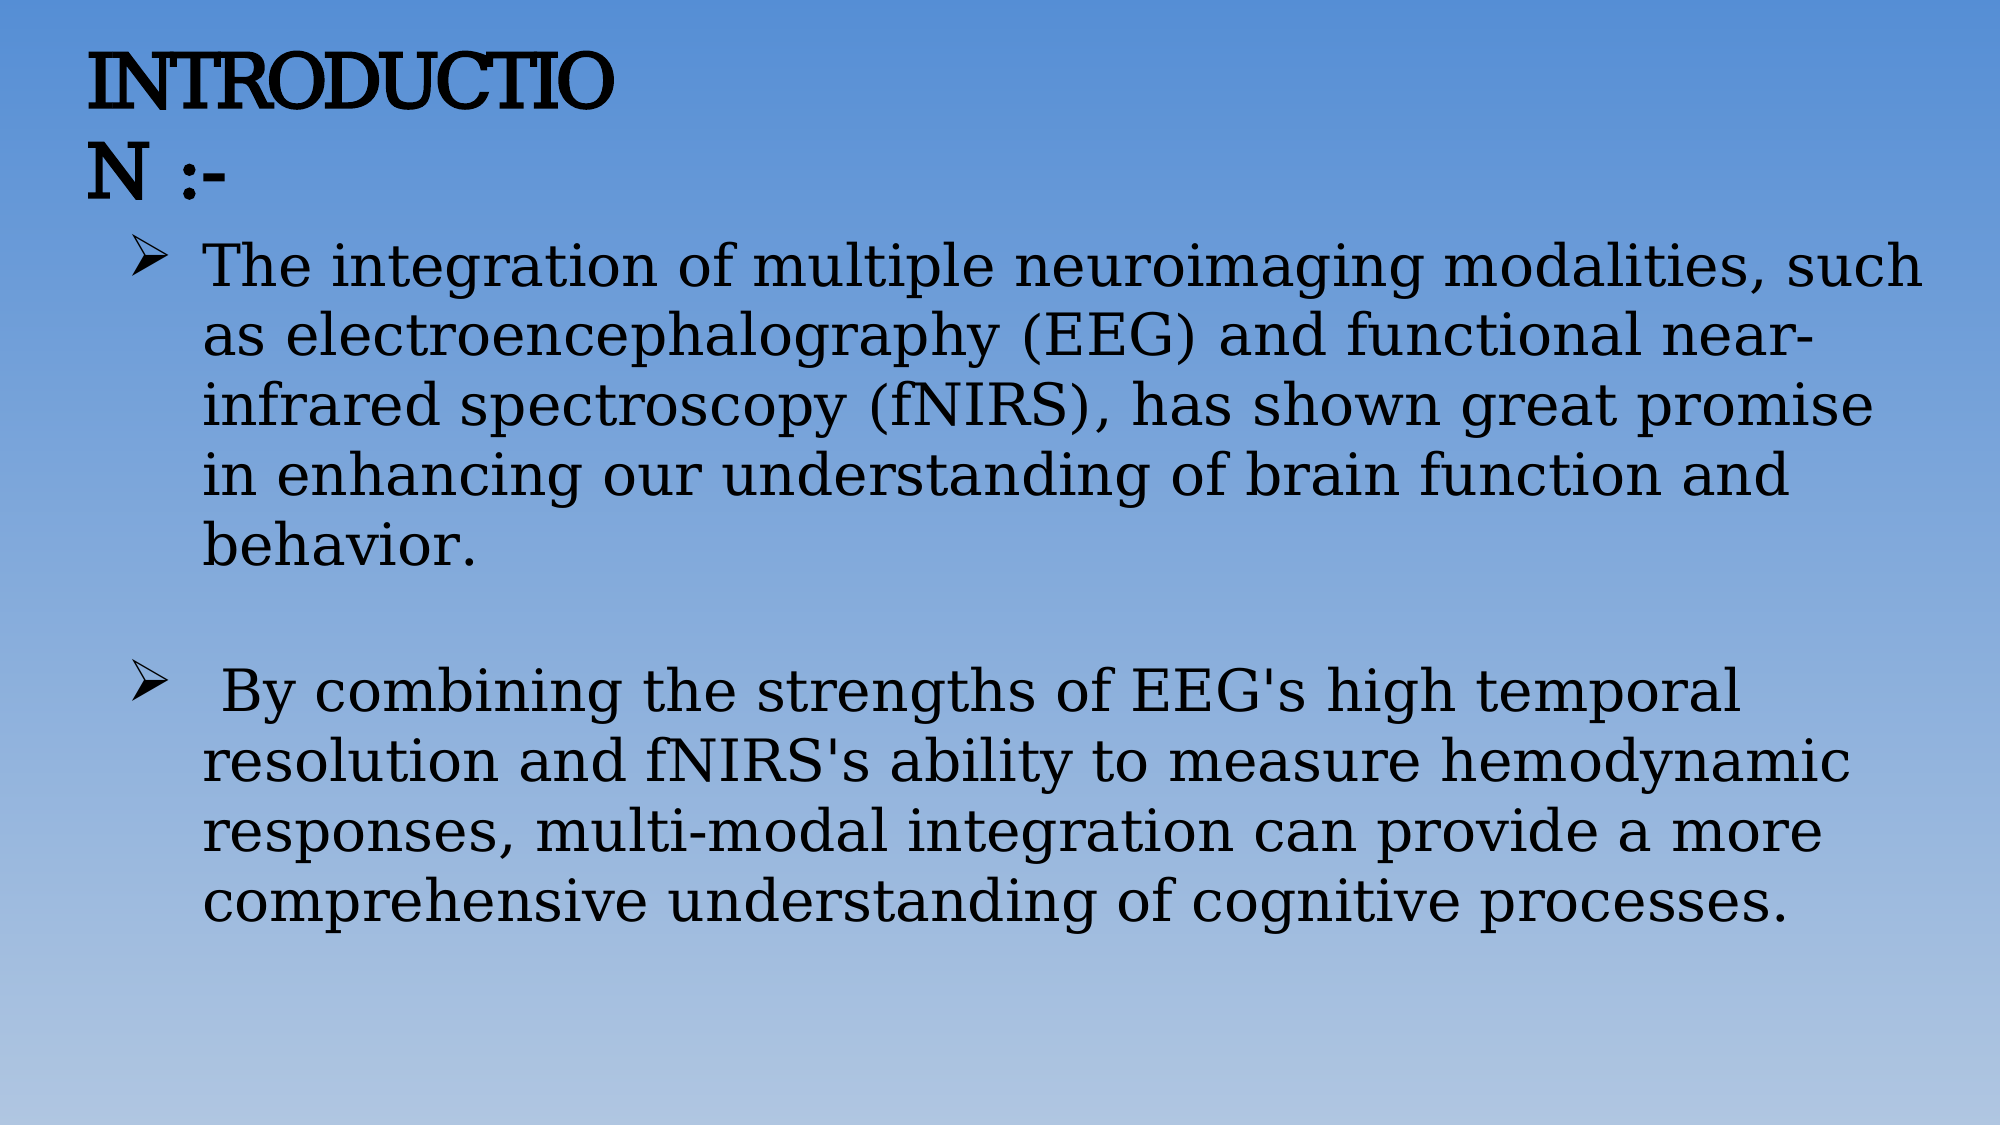

# INTRODUCTION :-
The integration of multiple neuroimaging modalities, such as electroencephalography (EEG) and functional near-infrared spectroscopy (fNIRS), has shown great promise in enhancing our understanding of brain function and behavior.

 By combining the strengths of EEG's high temporal resolution and fNIRS's ability to measure hemodynamic responses, multi-modal integration can provide a more comprehensive understanding of cognitive processes.